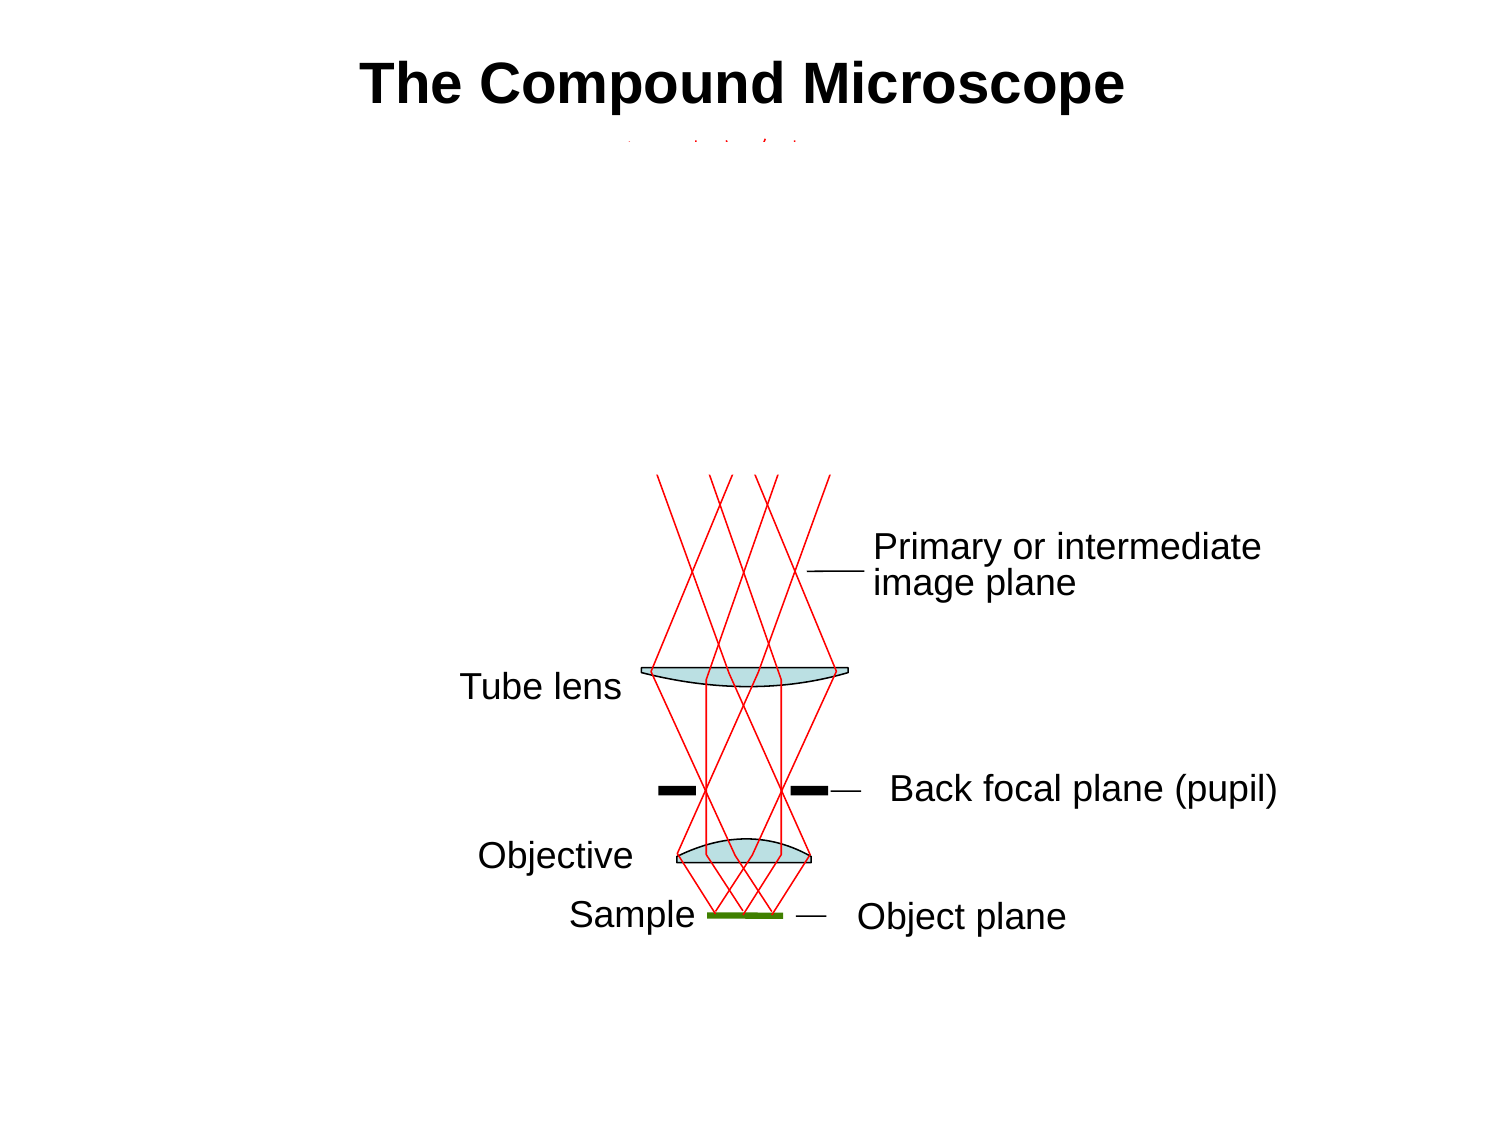

# The Compound Microscope

Exit pupil

Eyepiece
Primary or intermediate
image plane

Tube lens
Back focal plane (pupil)

Objective
Sample
Object plane